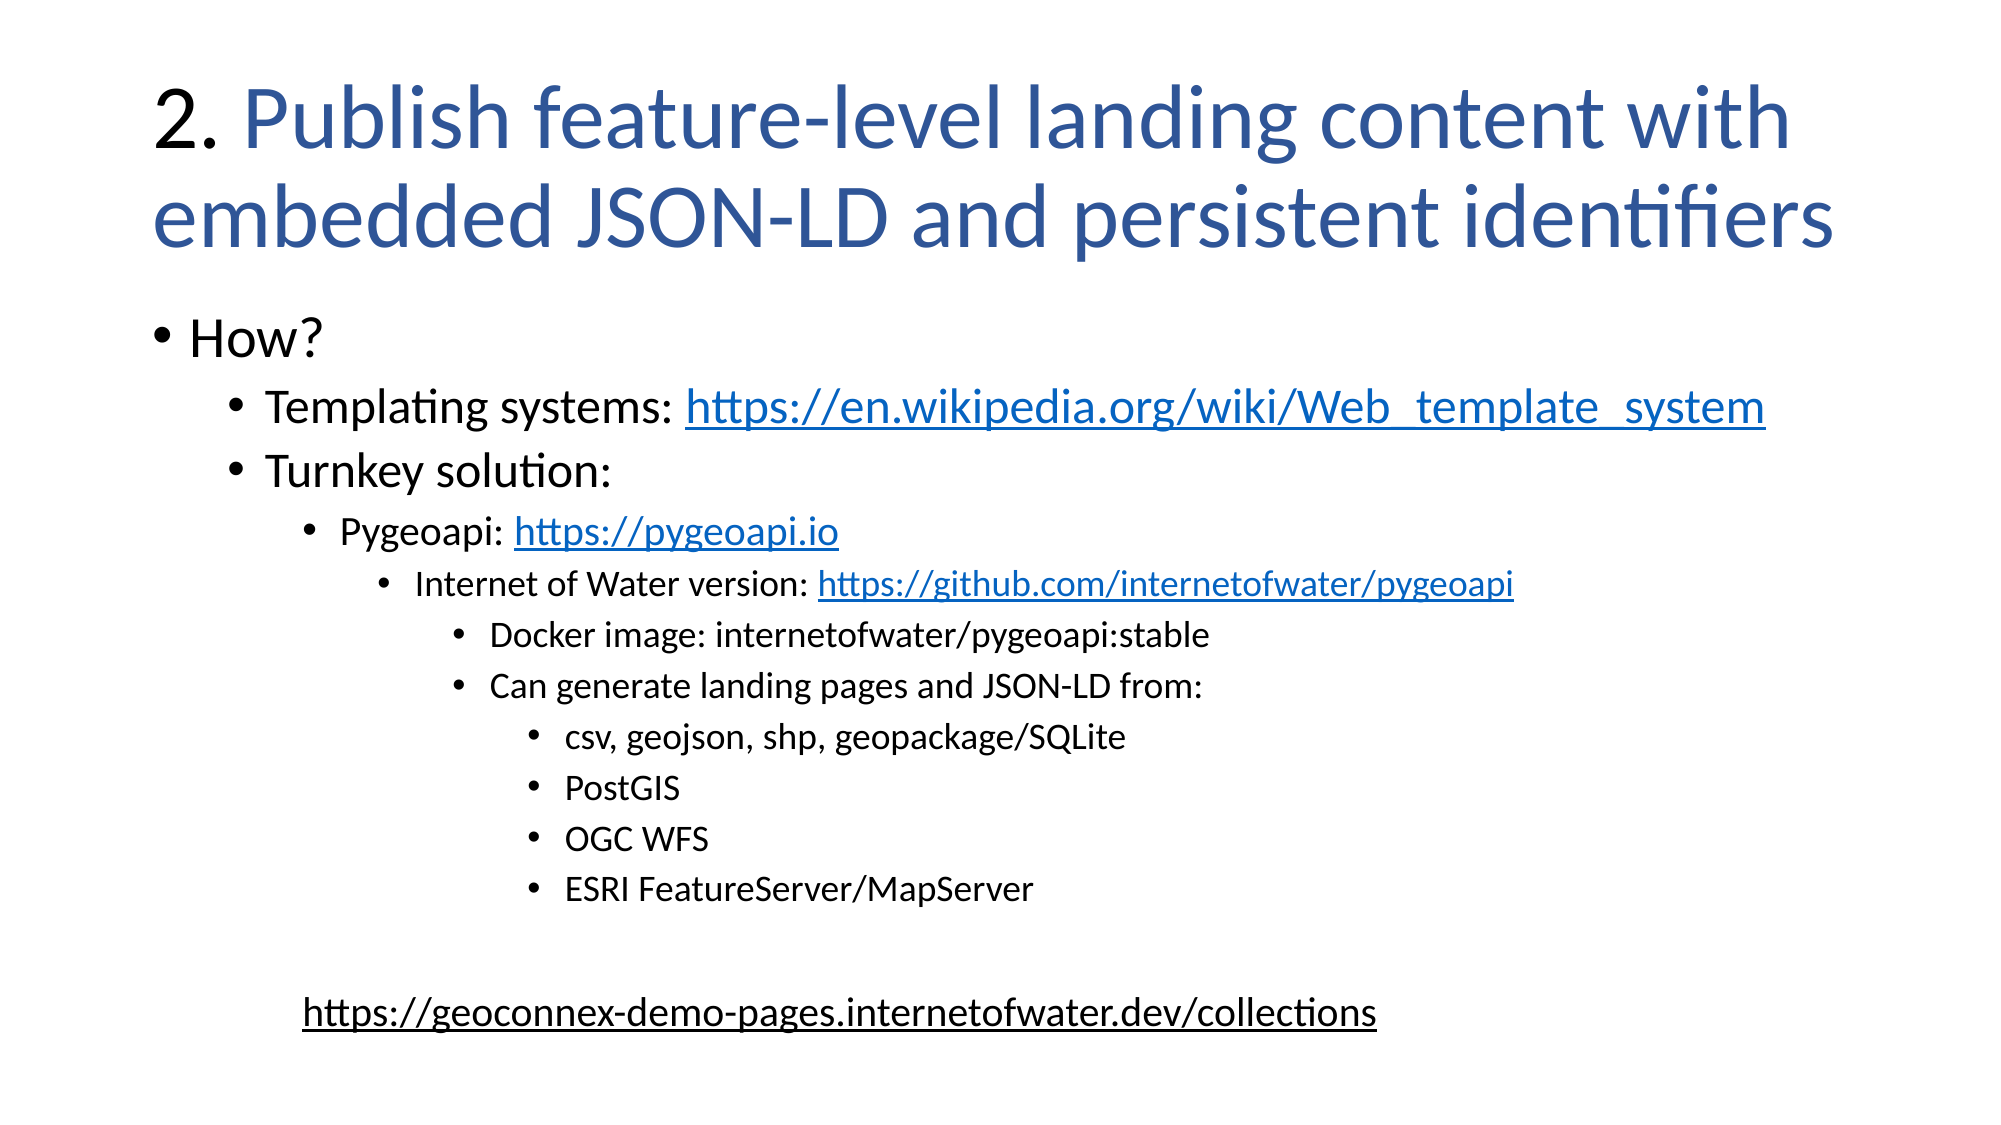

# 2. Publish feature-level landing content with embedded JSON-LD and persistent identifiers
How?
Templating systems: https://en.wikipedia.org/wiki/Web_template_system
Turnkey solution:
Pygeoapi: https://pygeoapi.io
Internet of Water version: https://github.com/internetofwater/pygeoapi
Docker image: internetofwater/pygeoapi:stable
Can generate landing pages and JSON-LD from:
csv, geojson, shp, geopackage/SQLite
PostGIS
OGC WFS
ESRI FeatureServer/MapServer

https://geoconnex-demo-pages.internetofwater.dev/collections